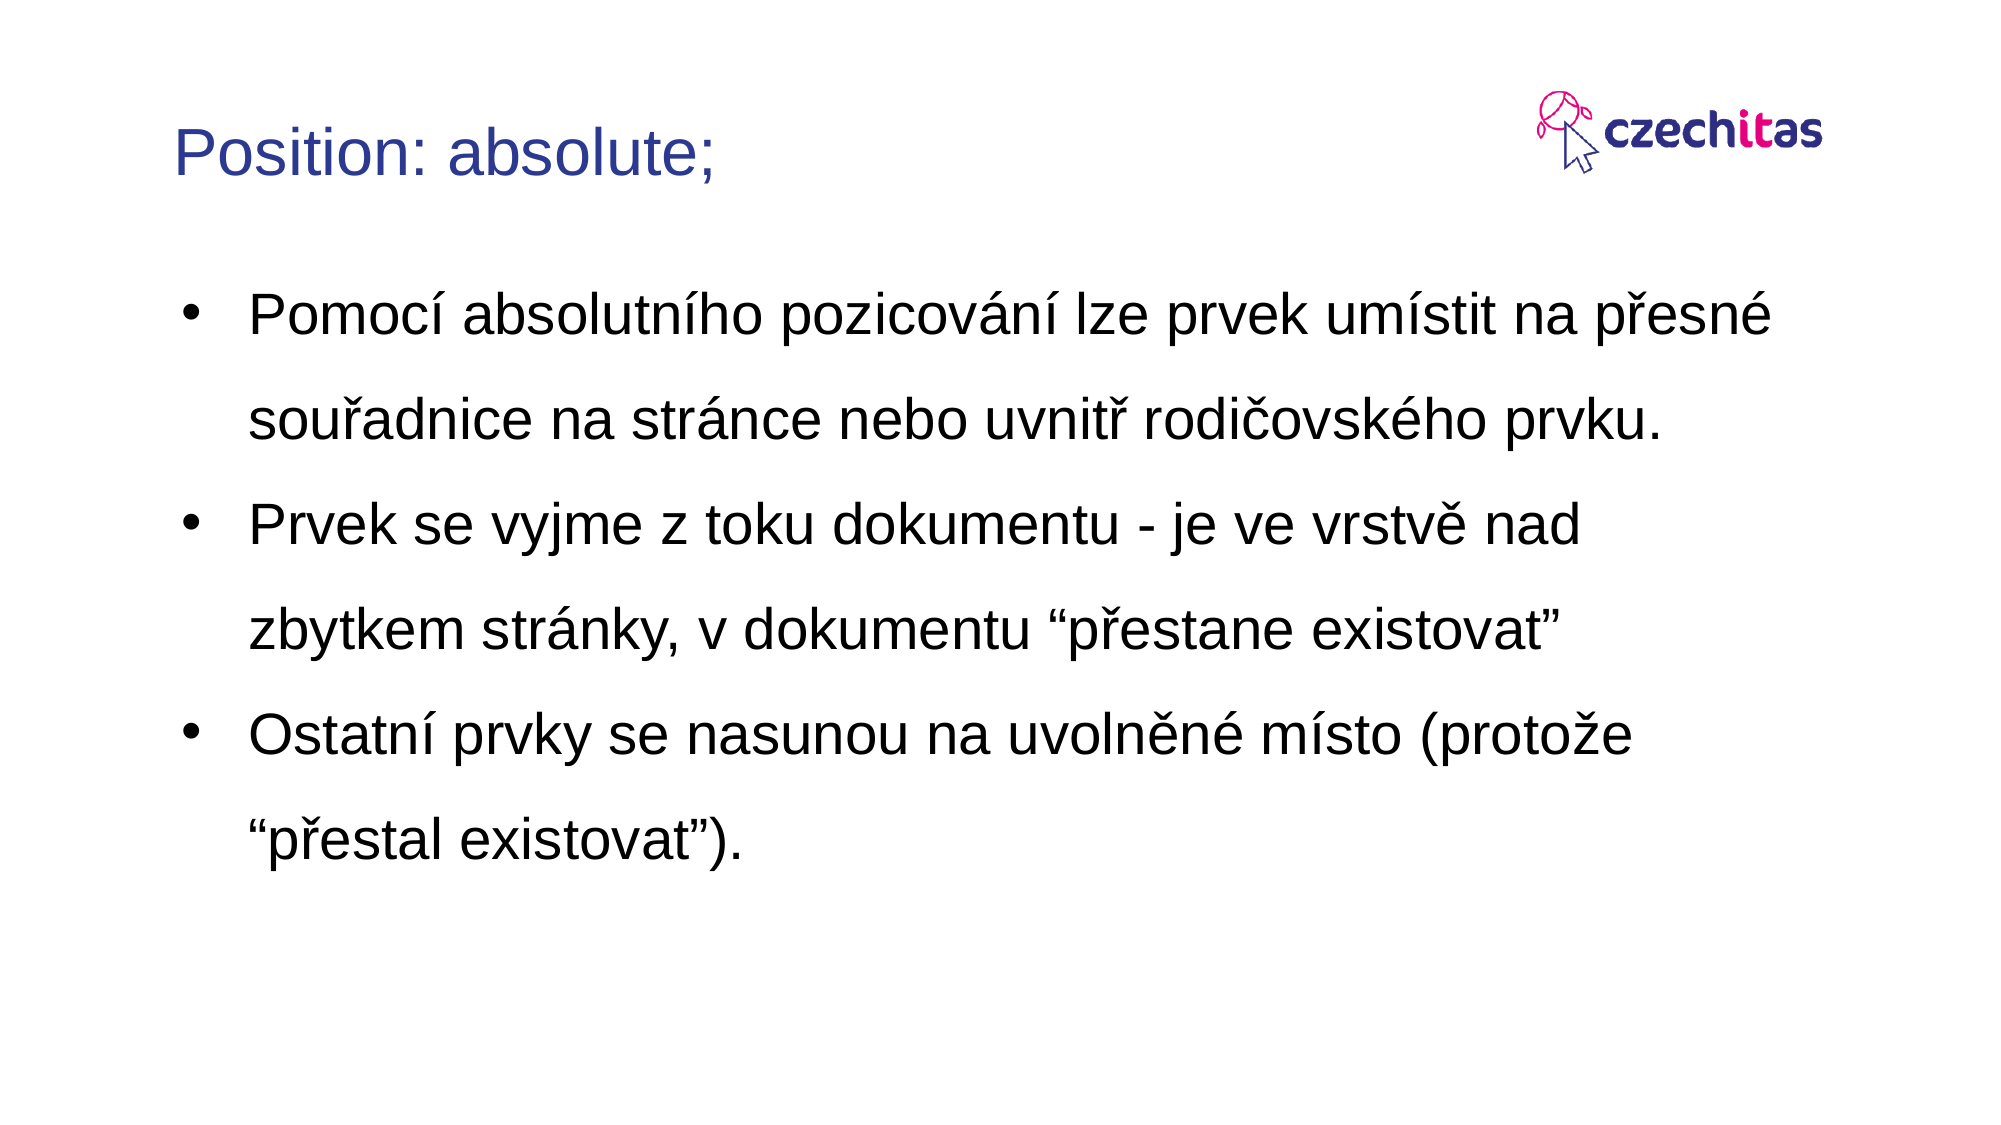

# Position: absolute;
Pomocí absolutního pozicování lze prvek umístit na přesné souřadnice na stránce nebo uvnitř rodičovského prvku.
Prvek se vyjme z toku dokumentu - je ve vrstvě nad zbytkem stránky, v dokumentu “přestane existovat”
Ostatní prvky se nasunou na uvolněné místo (protože “přestal existovat”).